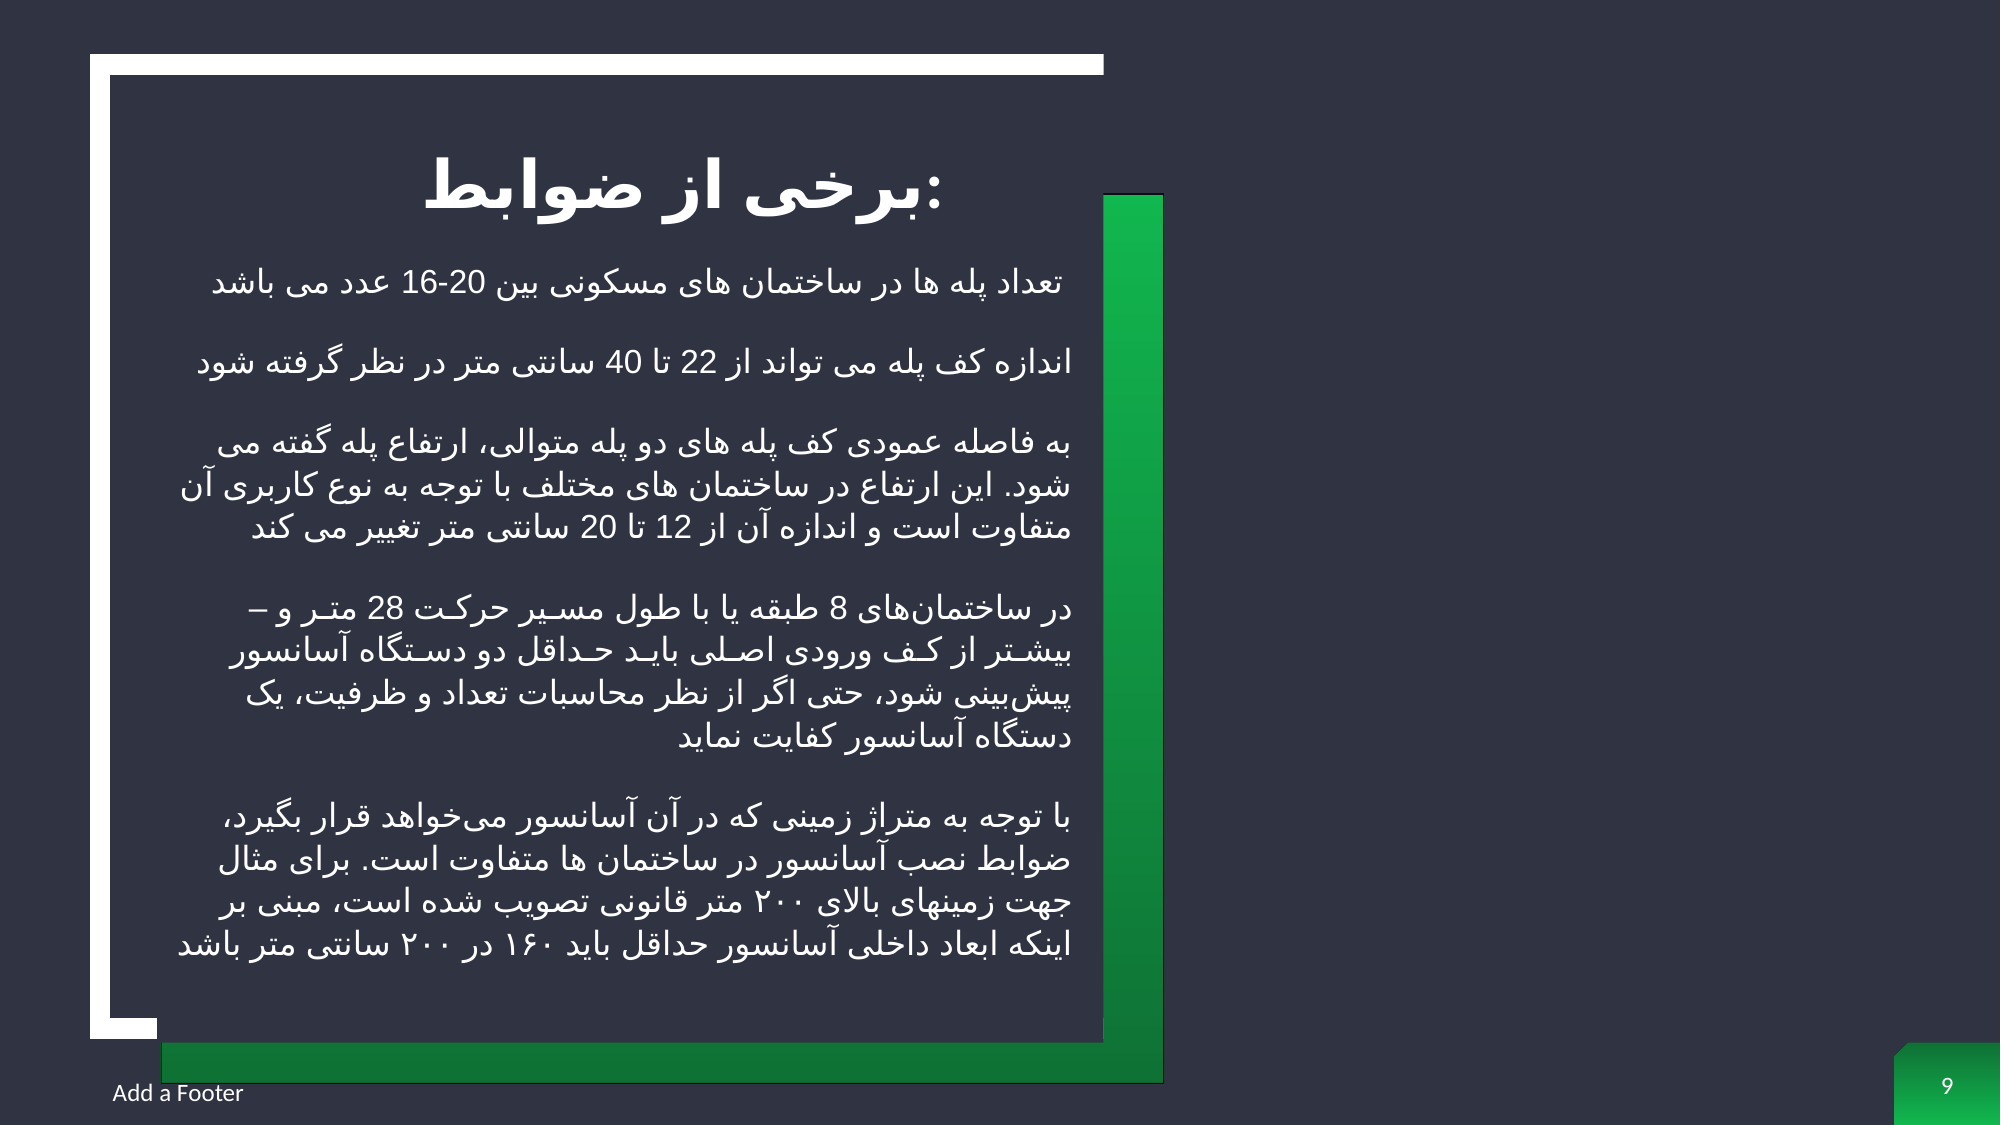

# برخی از ضوابط:
تعداد پله ها در ساختمان های مسکونی بین 20-16 عدد می باشد
اندازه کف پله می تواند از 22 تا 40 سانتی متر در نظر گرفته شود
به فاصله عمودی کف پله های دو پله متوالی، ارتفاع پله گفته می شود. این ارتفاع در ساختمان های مختلف با توجه به نوع کاربری آن متفاوت است و اندازه آن از 12 تا 20 سانتی متر تغییر می کند
– در ساختمان‌های 8 طبقه یا با طول مسـیر حرکـت 28 متـر و بیشـتر از کـف ورودی اصـلی بایـد حـداقل دو دسـتگاه آسانسور پیش‌بینی شود، حتی اگر از نظر محاسبات تعداد و ظرفیت، یک دستگاه آسانسور کفایت نماید
با توجه به متراژ زمینی که در آن آسانسور می‌خواهد قرار بگیرد، ضوابط نصب آسانسور در ساختمان ها متفاوت است. برای مثال جهت زمین­های بالای ۲۰۰ متر قانونی تصویب شده است، مبنی بر اینکه ابعاد داخلی آسانسور حداقل باید ۱۶۰ در ۲۰۰ سانتی متر باشد

9
Add a Footer